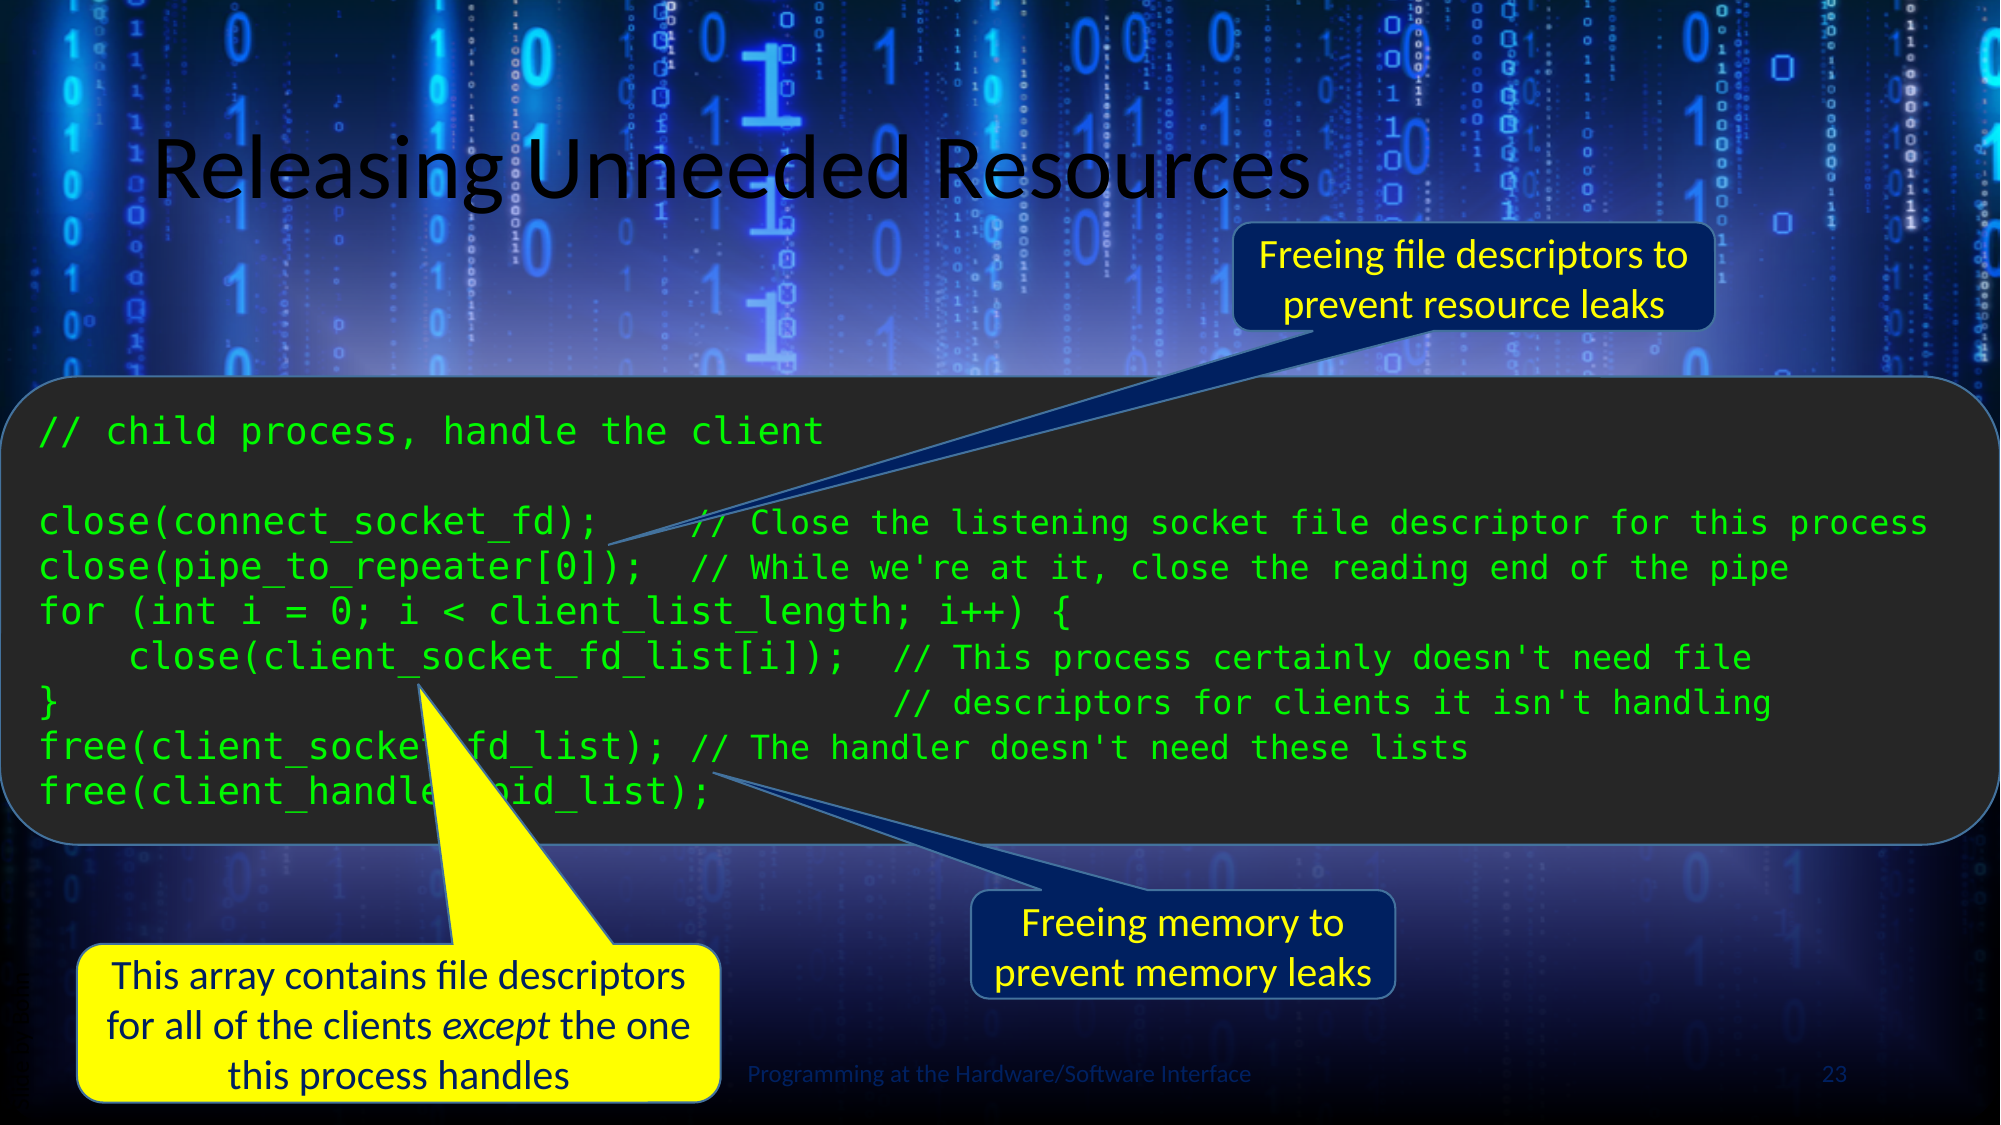

# Releasing Unneeded Resources
Freeing file descriptors to prevent resource leaks
// child process, handle the client

close(connect_socket_fd);    // Close the listening socket file descriptor for this process
close(pipe_to_repeater[0]);  // While we're at it, close the reading end of the pipe
for (int i = 0; i < client_list_length; i++) {
    close(client_socket_fd_list[i]);  // This process certainly doesn't need file
}                                     // descriptors for clients it isn't handling
free(client_socket_fd_list); // The handler doesn't need these lists
free(client_handler_pid_list);
Slide by Bohn
Freeing memory to prevent memory leaks
This array contains file descriptors for all of the clients except the one this process handles
Programming at the Hardware/Software Interface
23